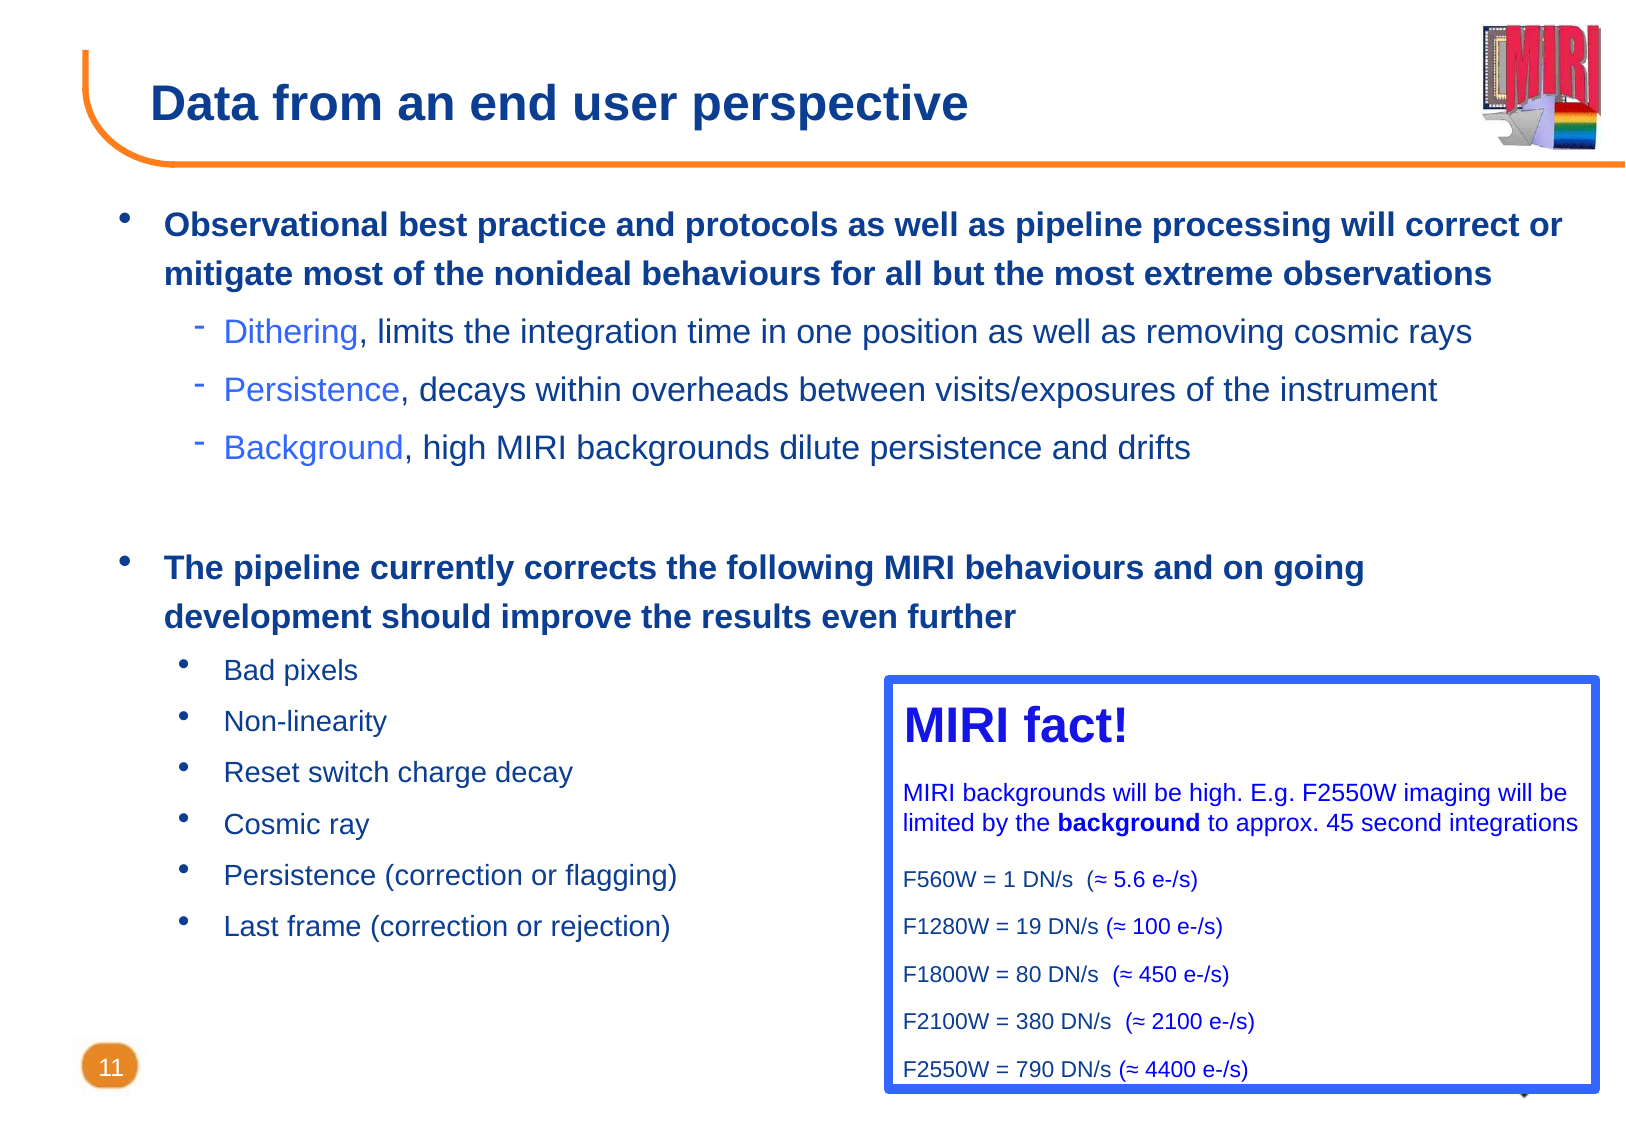

# Data from an end user perspective
Observational best practice and protocols as well as pipeline processing will correct or mitigate most of the nonideal behaviours for all but the most extreme observations
Dithering, limits the integration time in one position as well as removing cosmic rays
Persistence, decays within overheads between visits/exposures of the instrument
Background, high MIRI backgrounds dilute persistence and drifts

The pipeline currently corrects the following MIRI behaviours and on going development should improve the results even further
Bad pixels
Non-linearity
Reset switch charge decay
Cosmic ray
Persistence (correction or flagging)
Last frame (correction or rejection)

MIRI backgrounds will be high. E.g. F2550W imaging will be limited by the background to approx. 45 second integrations

F560W = 1 DN/s  (≈ 5.6 e-/s)
F1280W = 19 DN/s (≈ 100 e-/s)
F1800W = 80 DN/s  (≈ 450 e-/s)
F2100W = 380 DN/s  (≈ 2100 e-/s)
F2550W = 790 DN/s (≈ 4400 e-/s)
MIRI fact!

11